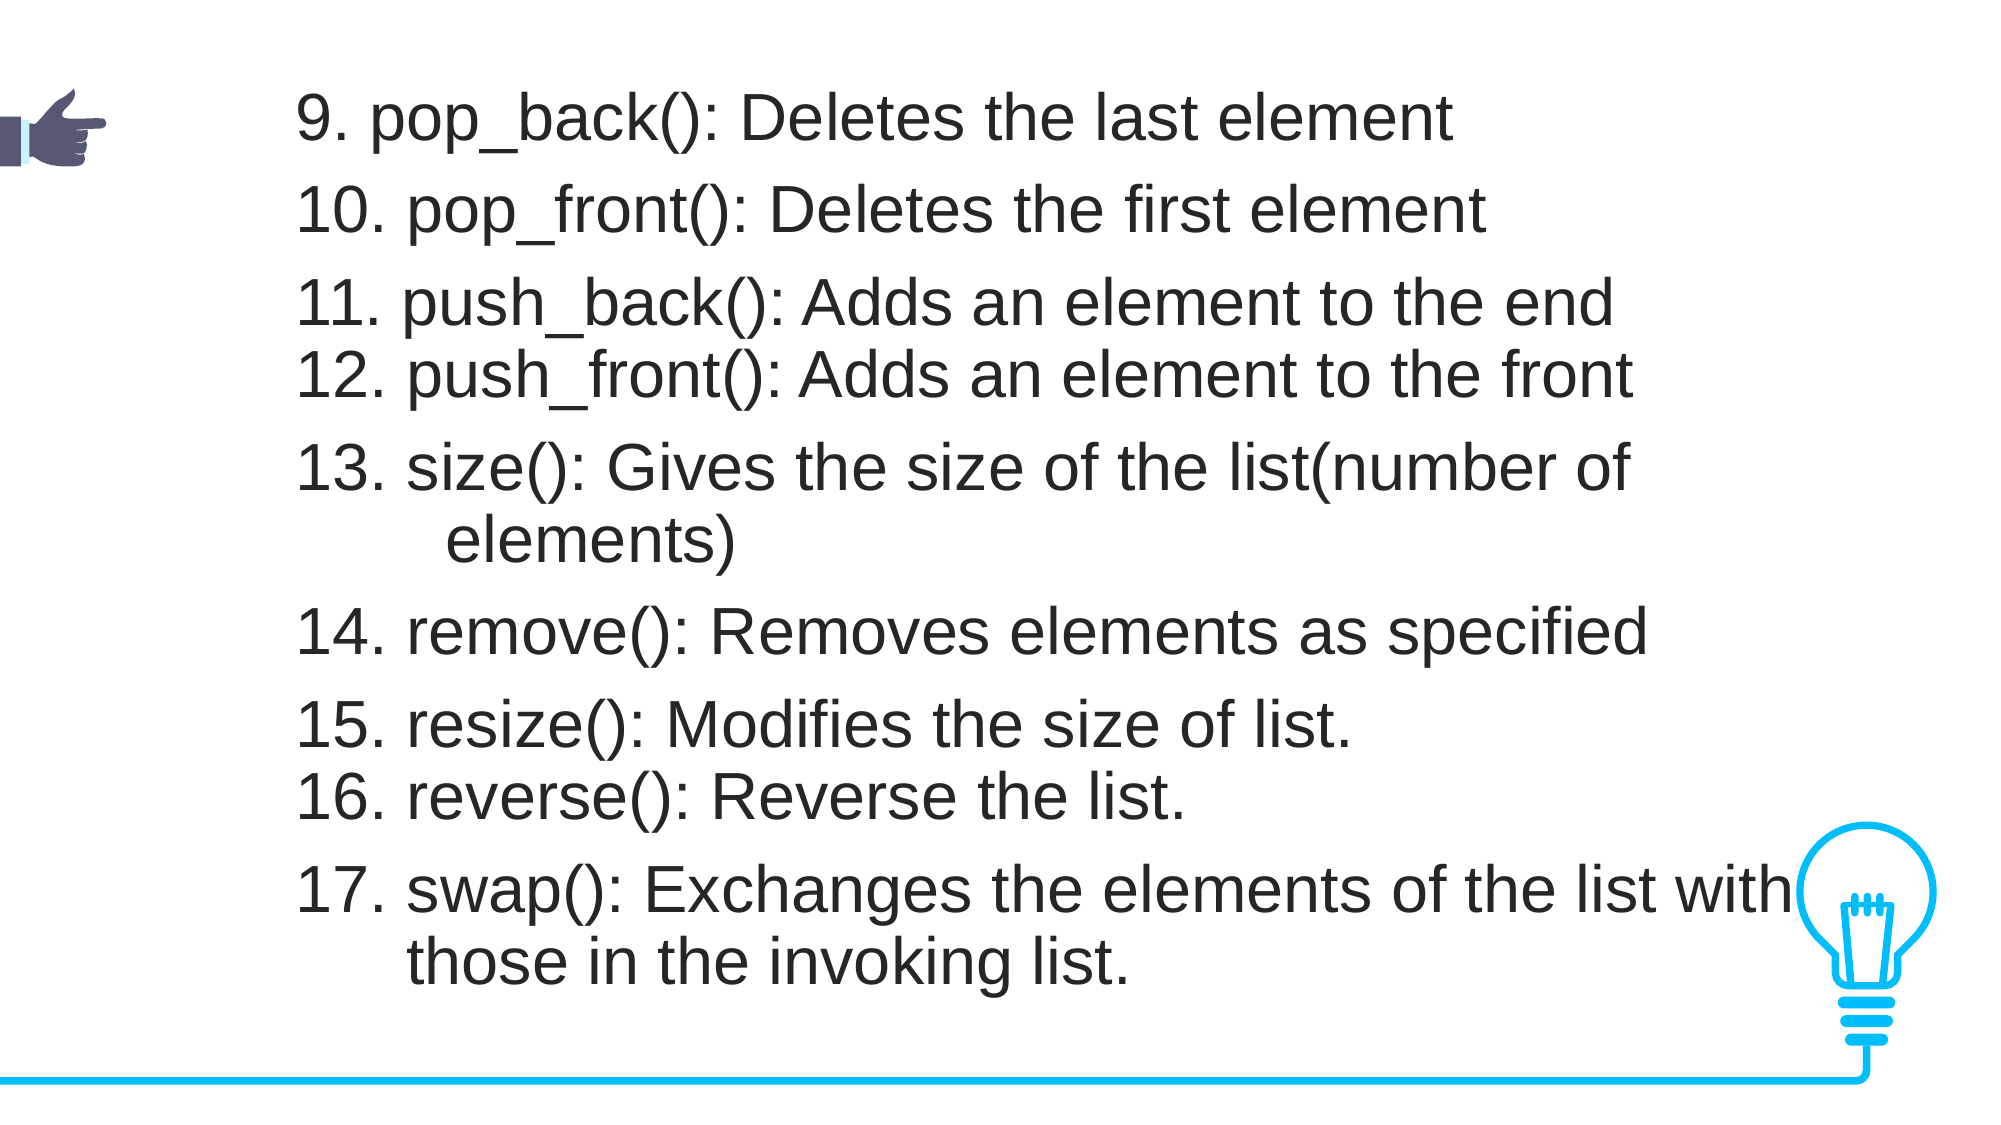

9. pop_back(): Deletes the last element
	10. pop_front(): Deletes the first element
	11. push_back(): Adds an element to the end
	12. push_front(): Adds an element to the front
	13. size(): Gives the size of the list(number of 			elements)
	14. remove(): Removes elements as specified
	15. resize(): Modifies the size of list.
	16. reverse(): Reverse the list.
	17. swap(): Exchanges the elements of the list with 	      those in the invoking list.